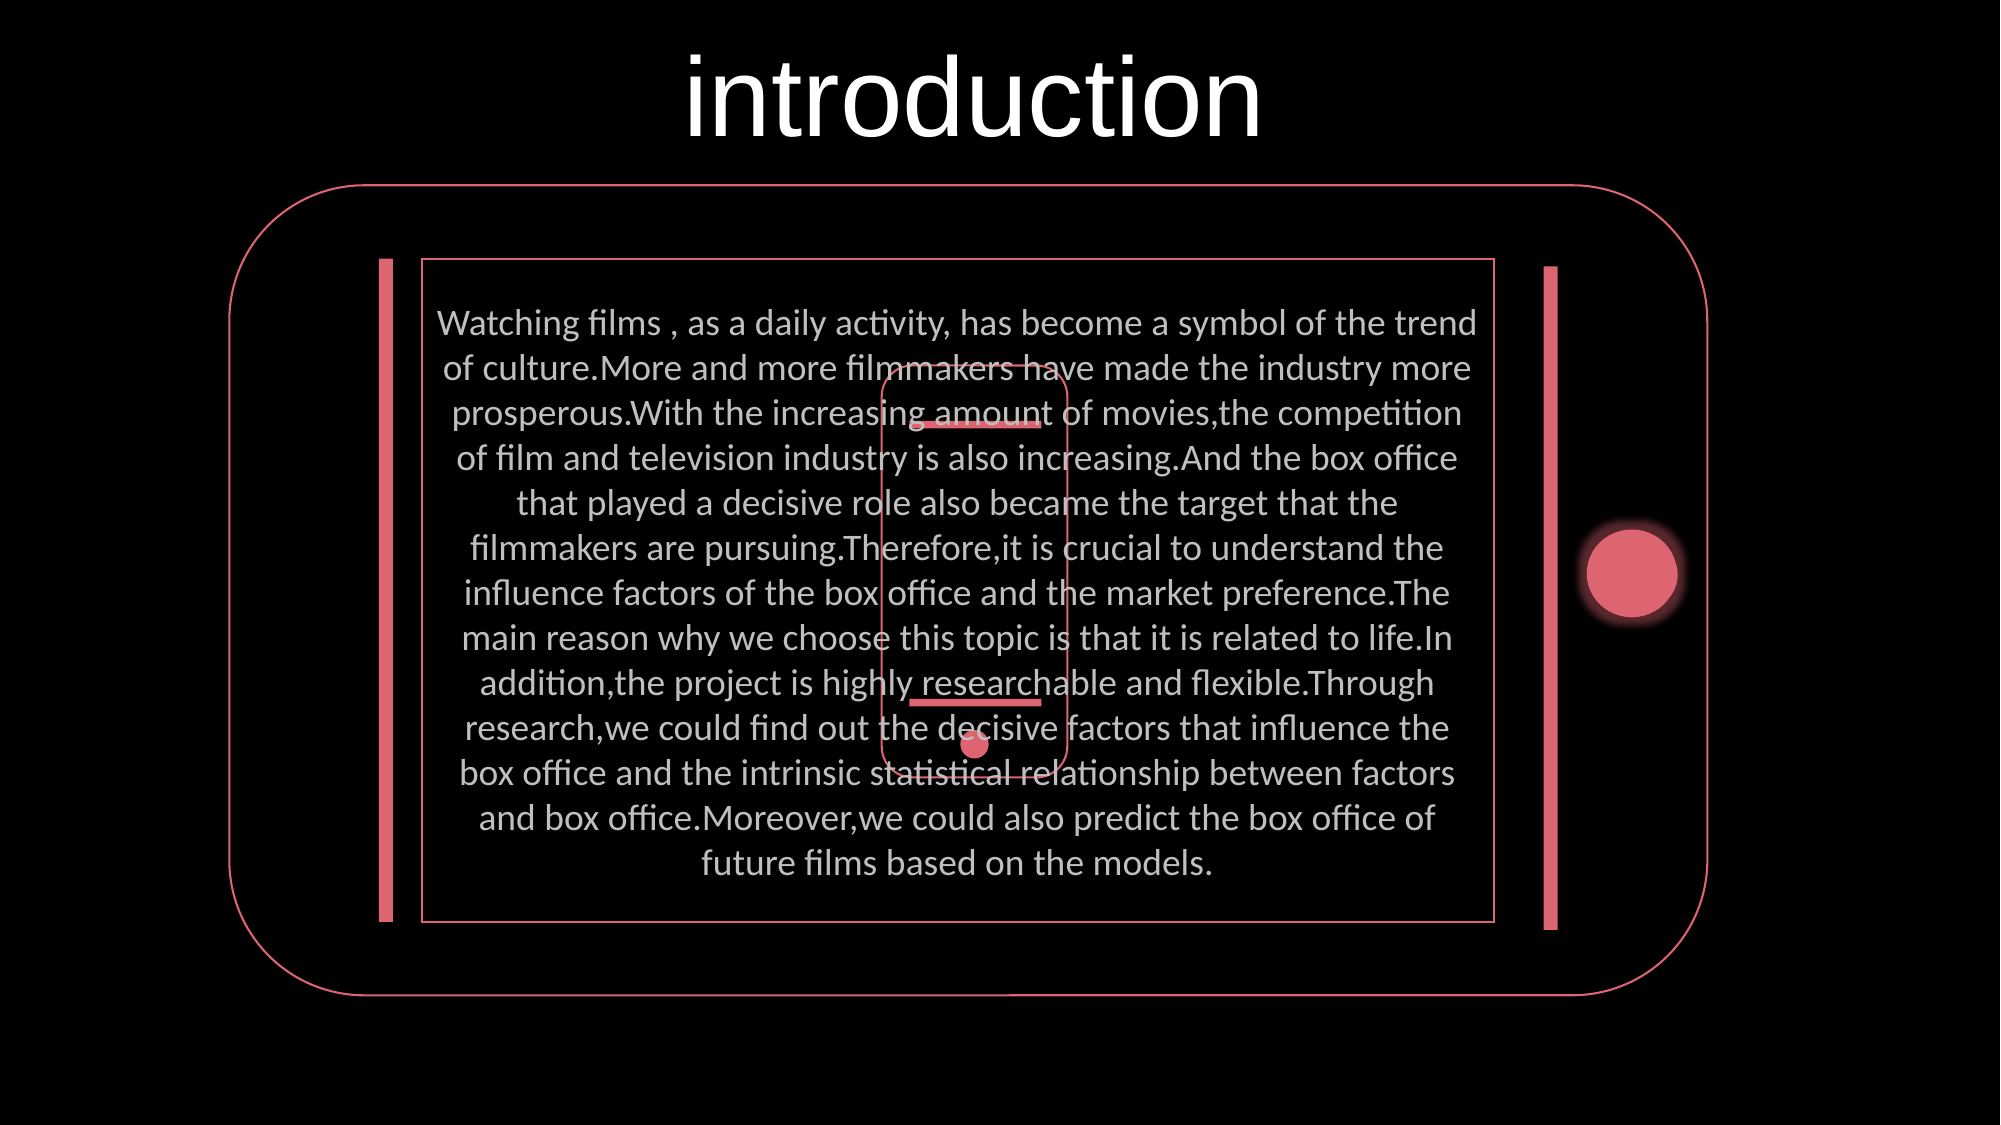

introduction

Watching films , as a daily activity, has become a symbol of the trend of culture.More and more filmmakers have made the industry more prosperous.With the increasing amount of movies,the competition of film and television industry is also increasing.And the box office that played a decisive role also became the target that the filmmakers are pursuing.Therefore,it is crucial to understand the influence factors of the box office and the market preference.The main reason why we choose this topic is that it is related to life.In addition,the project is highly researchable and flexible.Through research,we could find out the decisive factors that influence the box office and the intrinsic statistical relationship between factors and box office.Moreover,we could also predict the box office of future films based on the models.